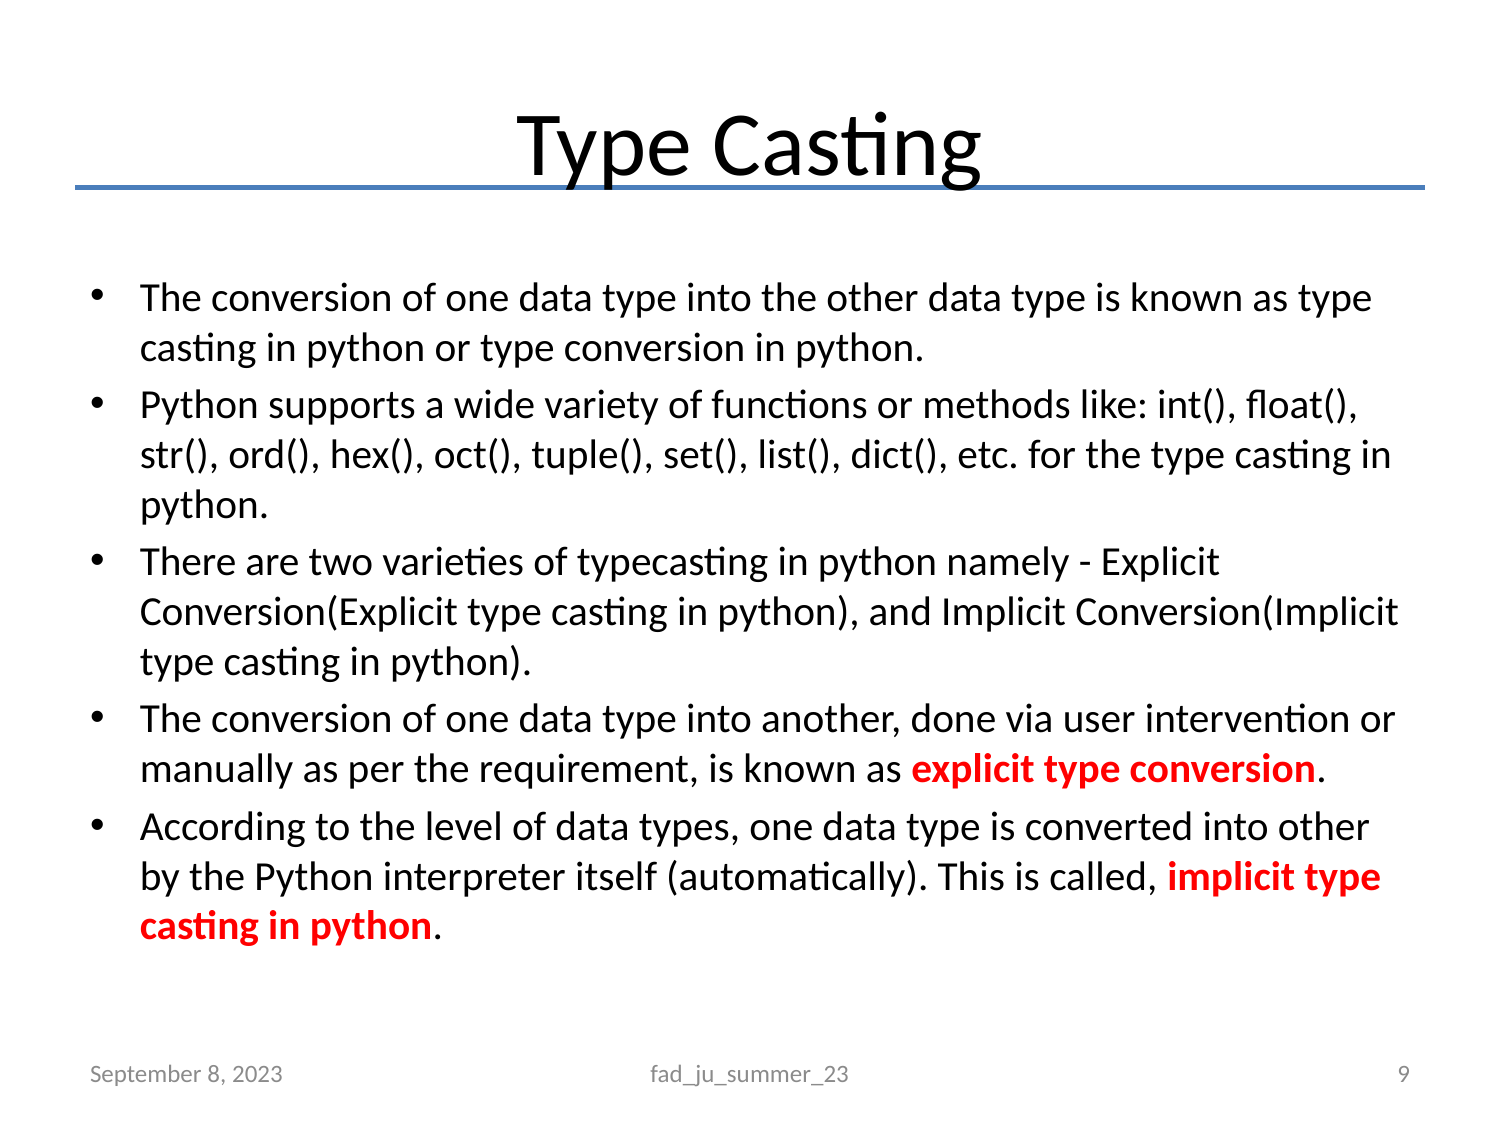

# Type Casting
The conversion of one data type into the other data type is known as type casting in python or type conversion in python.
Python supports a wide variety of functions or methods like: int(), float(), str(), ord(), hex(), oct(), tuple(), set(), list(), dict(), etc. for the type casting in python.
There are two varieties of typecasting in python namely - Explicit Conversion(Explicit type casting in python), and Implicit Conversion(Implicit type casting in python).
The conversion of one data type into another, done via user intervention or manually as per the requirement, is known as explicit type conversion.
According to the level of data types, one data type is converted into other by the Python interpreter itself (automatically). This is called, implicit type casting in python.
September 8, 2023
fad_ju_summer_23
9